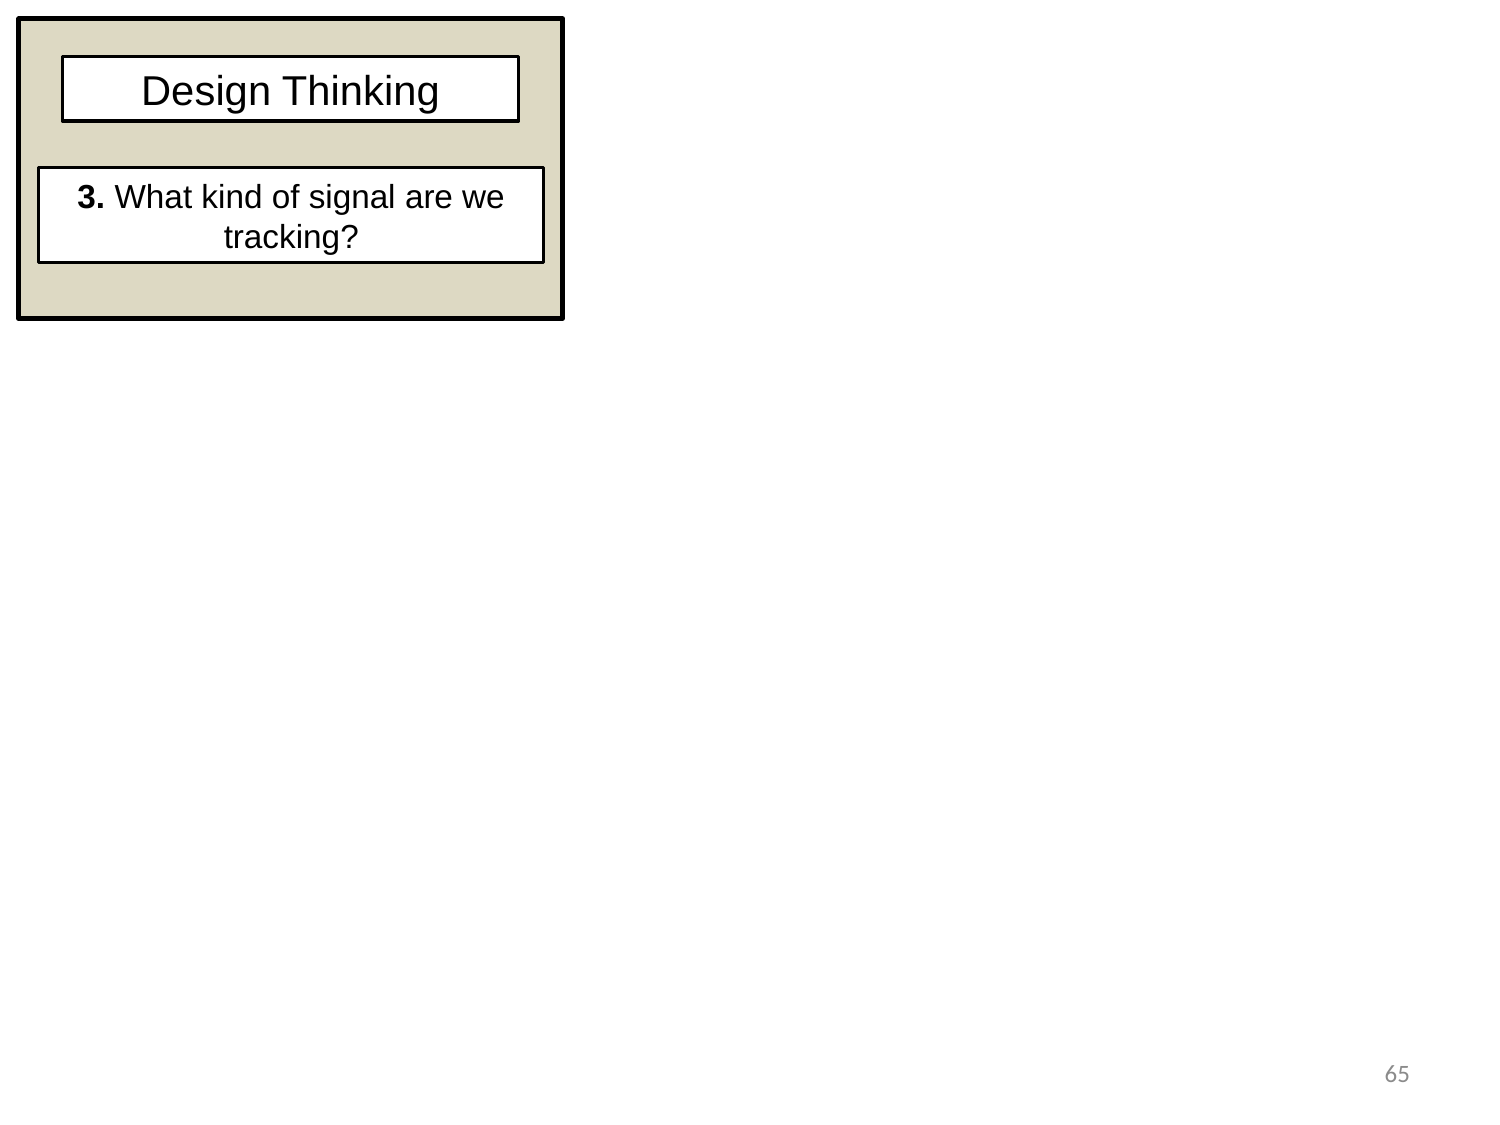

Design Thinking
3. What kind of signal are we tracking?
65